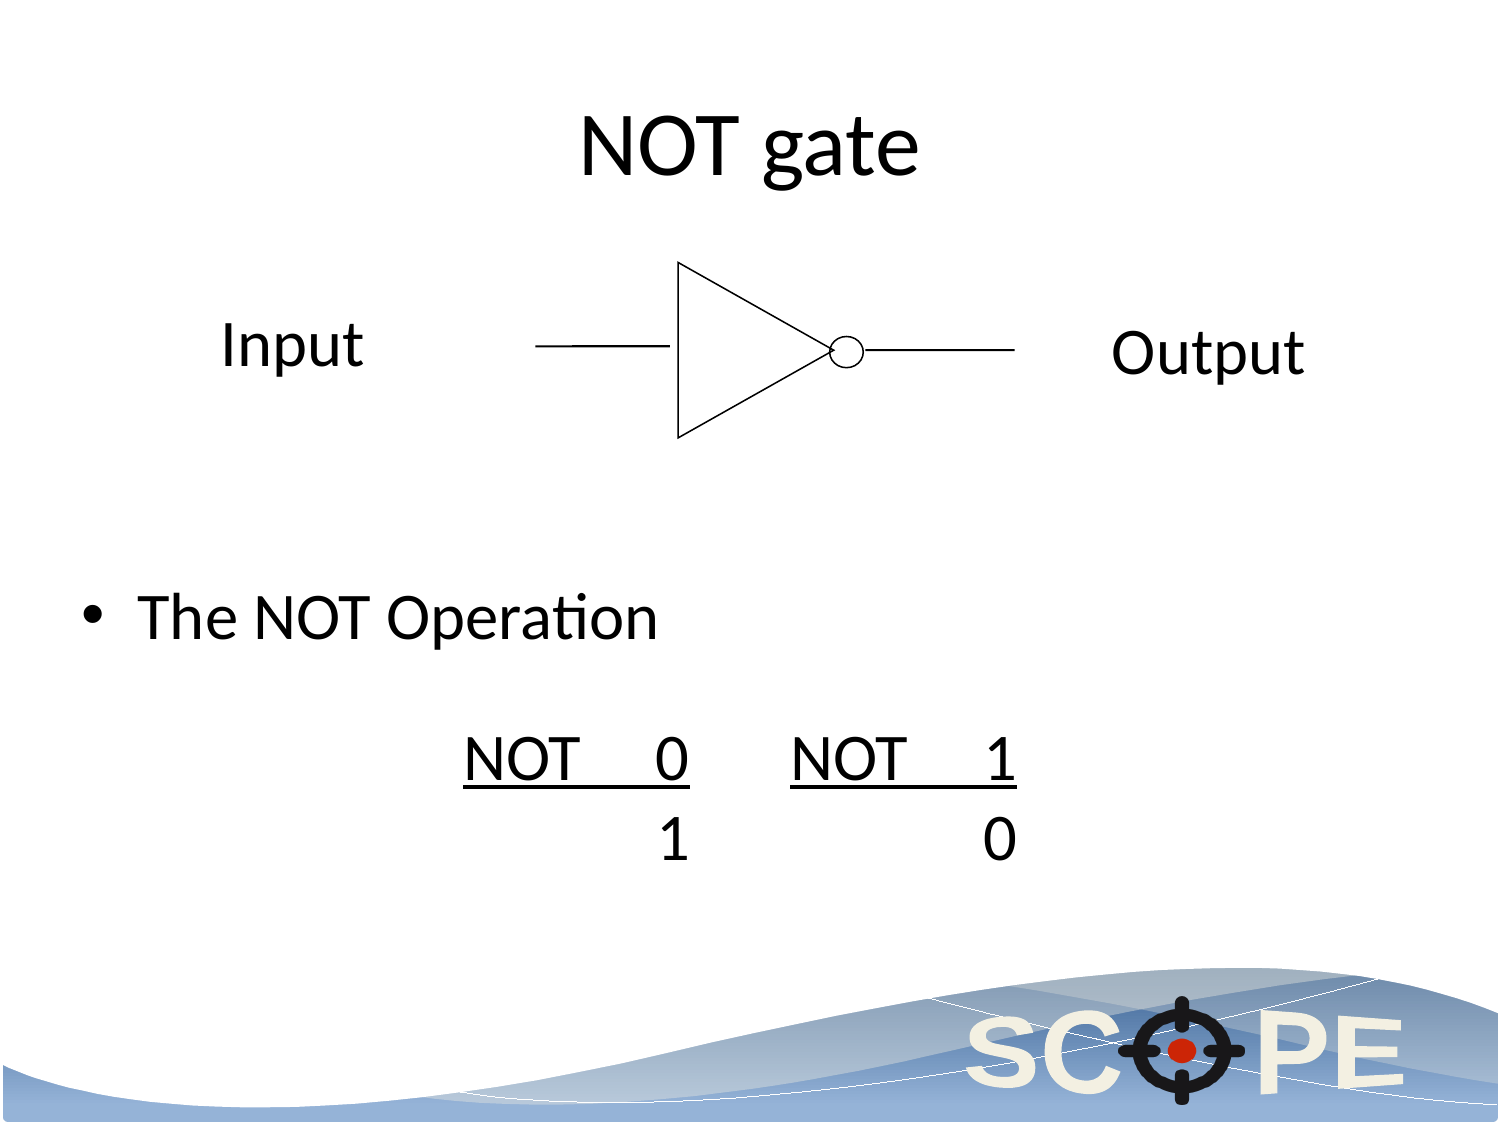

# NOT gate

Input
Output

The NOT Operation

NOT     0
   1

NOT     1
   0